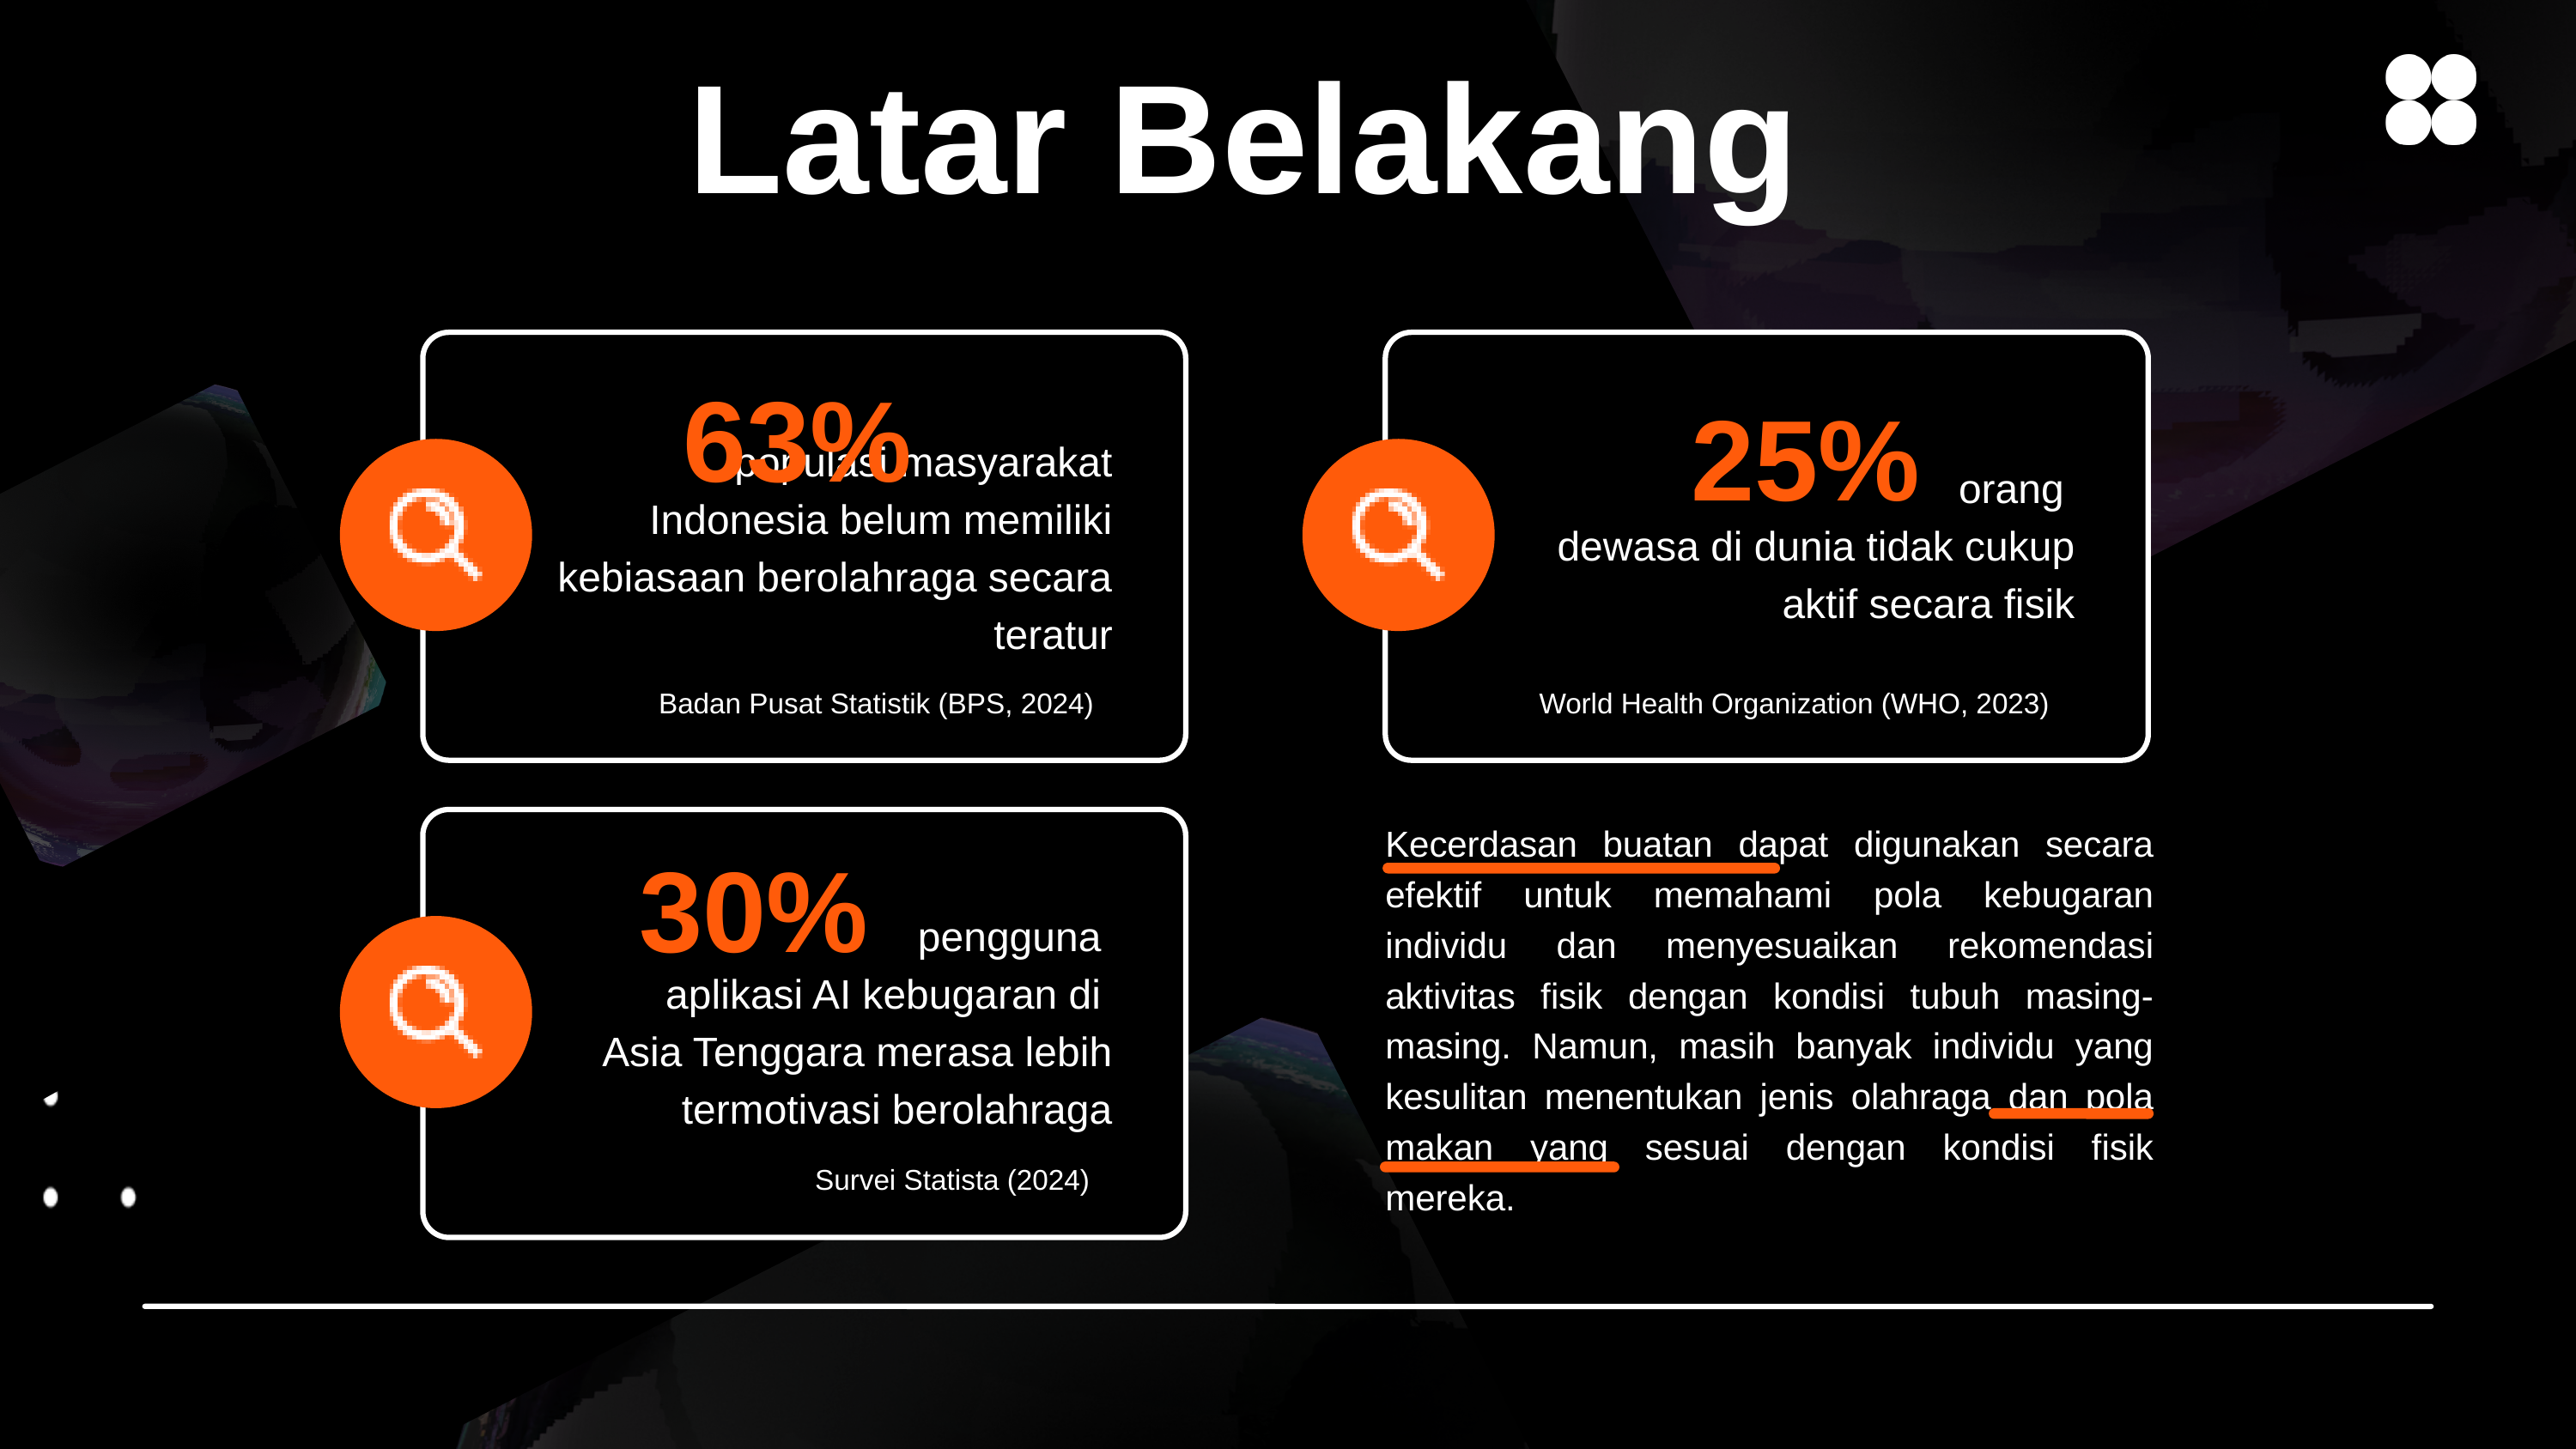

Latar Belakang

63%
25%
                populasi masyarakat Indonesia belum memiliki kebiasaan berolahraga secara teratur

             orang
dewasa di dunia tidak cukup aktif secara fisik
Badan Pusat Statistik (BPS, 2024)
World Health Organization (WHO, 2023)

Kecerdasan buatan dapat digunakan secara efektif untuk memahami pola kebugaran individu dan menyesuaikan rekomendasi aktivitas fisik dengan kondisi tubuh masing-masing. Namun, masih banyak individu yang kesulitan menentukan jenis olahraga dan pola makan yang sesuai dengan kondisi fisik mereka.
30%

pengguna
aplikasi AI kebugaran di
Asia Tenggara merasa lebih termotivasi berolahraga

Survei Statista (2024)